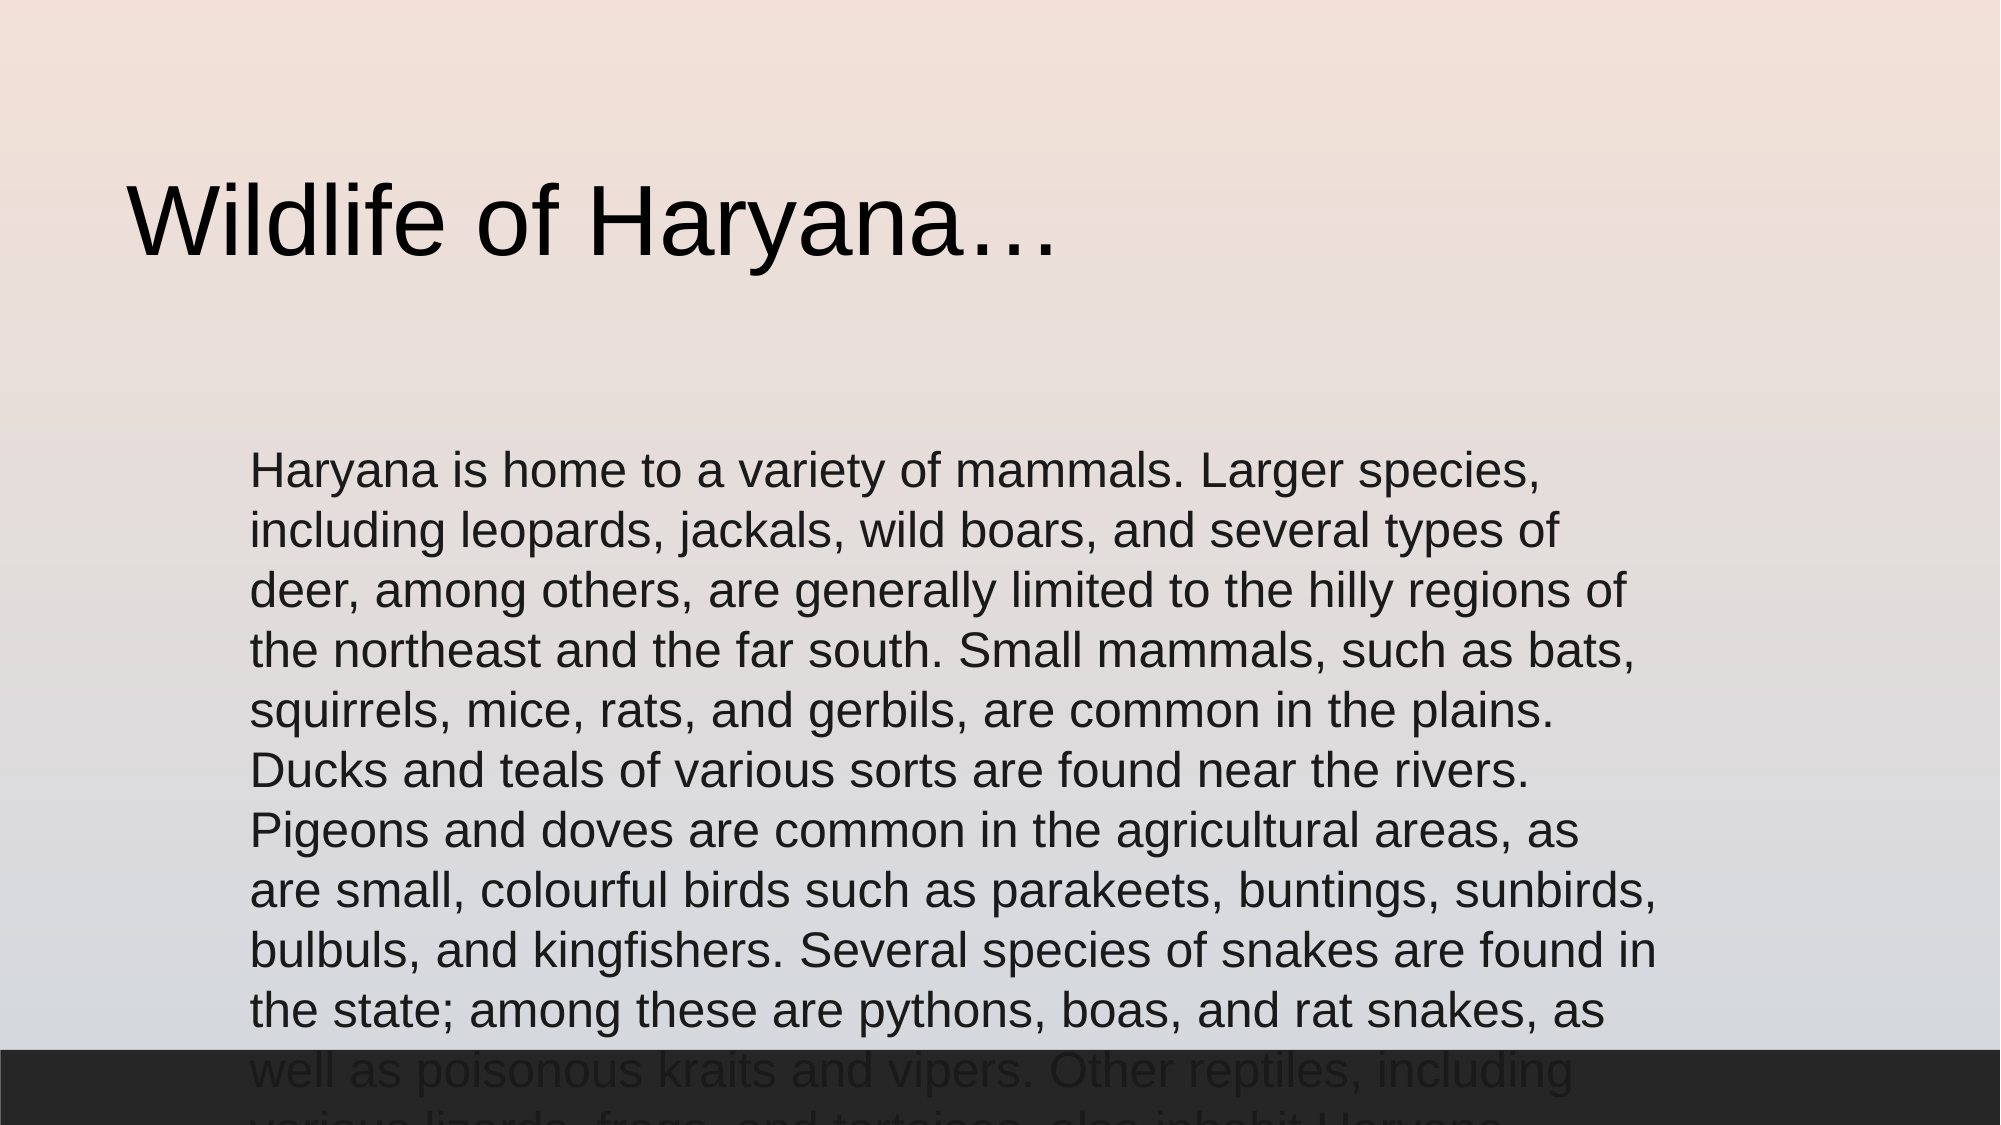

Wildlife of Haryana…
Haryana is home to a variety of mammals. Larger species, including leopards, jackals, wild boars, and several types of deer, among others, are generally limited to the hilly regions of the northeast and the far south. Small mammals, such as bats, squirrels, mice, rats, and gerbils, are common in the plains. Ducks and teals of various sorts are found near the rivers. Pigeons and doves are common in the agricultural areas, as are small, colourful birds such as parakeets, buntings, sunbirds, bulbuls, and kingfishers. Several species of snakes are found in the state; among these are pythons, boas, and rat snakes, as well as poisonous kraits and vipers. Other reptiles, including various lizards, frogs, and tortoises, also inhabit Haryana.